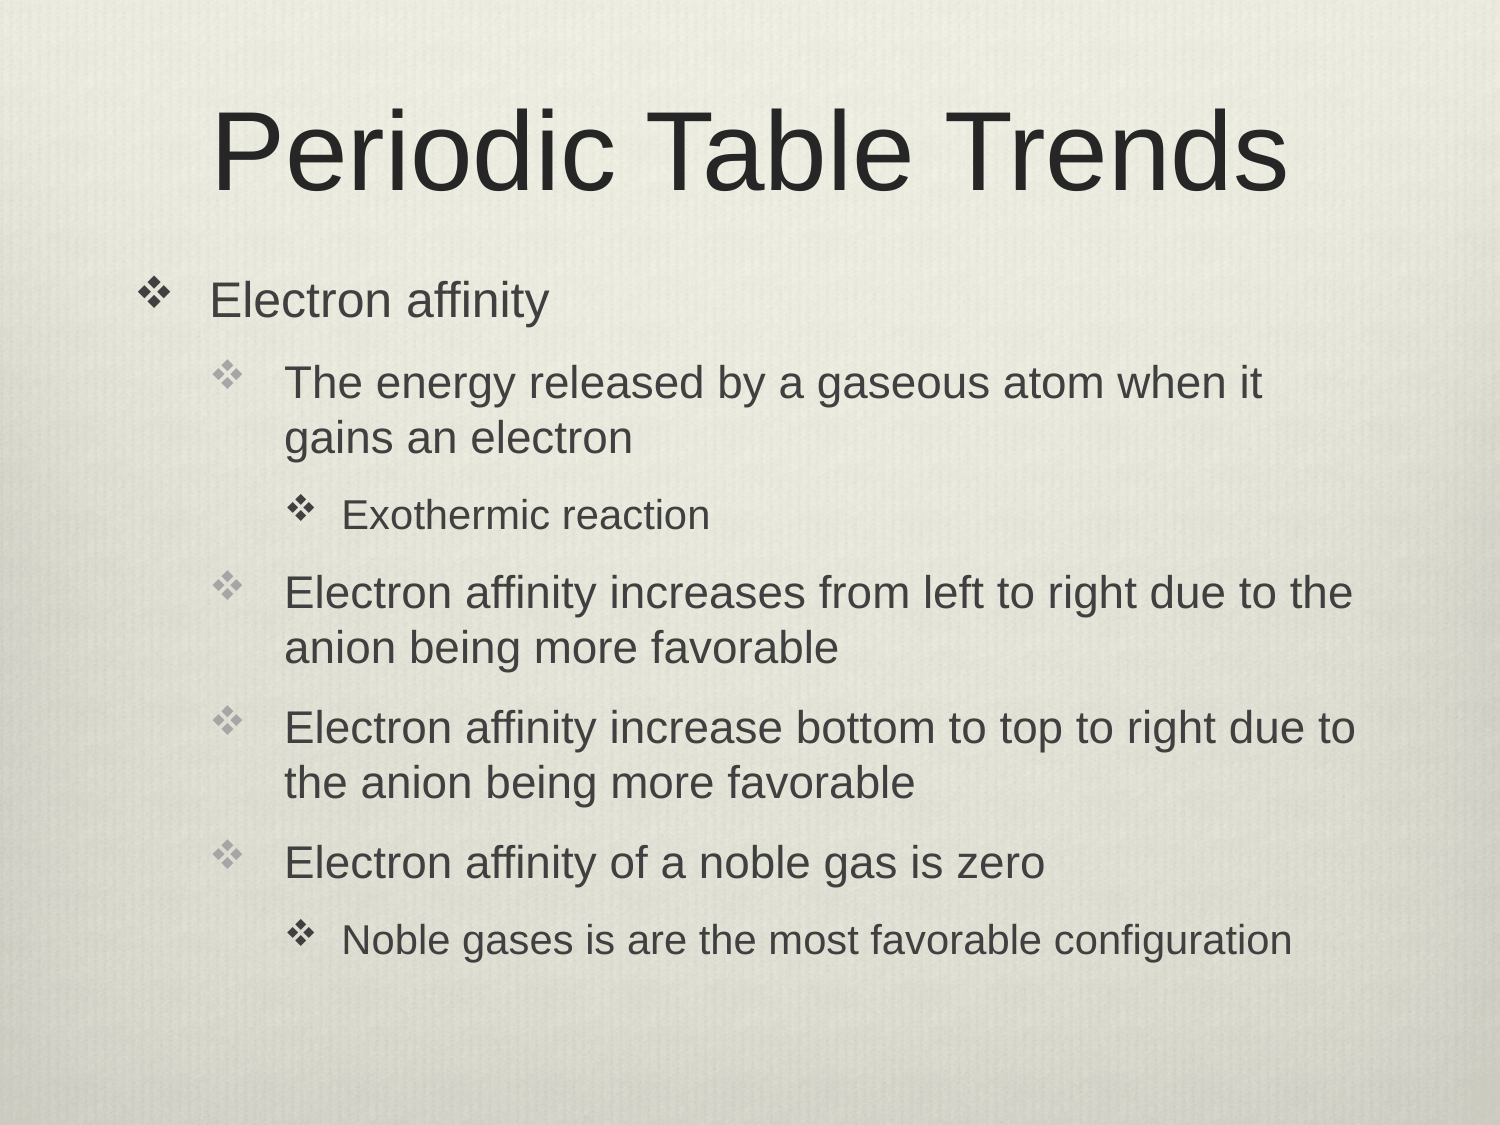

# Periodic Table Trends
Electron affinity
The energy released by a gaseous atom when it gains an electron
Exothermic reaction
Electron affinity increases from left to right due to the anion being more favorable
Electron affinity increase bottom to top to right due to the anion being more favorable
Electron affinity of a noble gas is zero
Noble gases is are the most favorable configuration